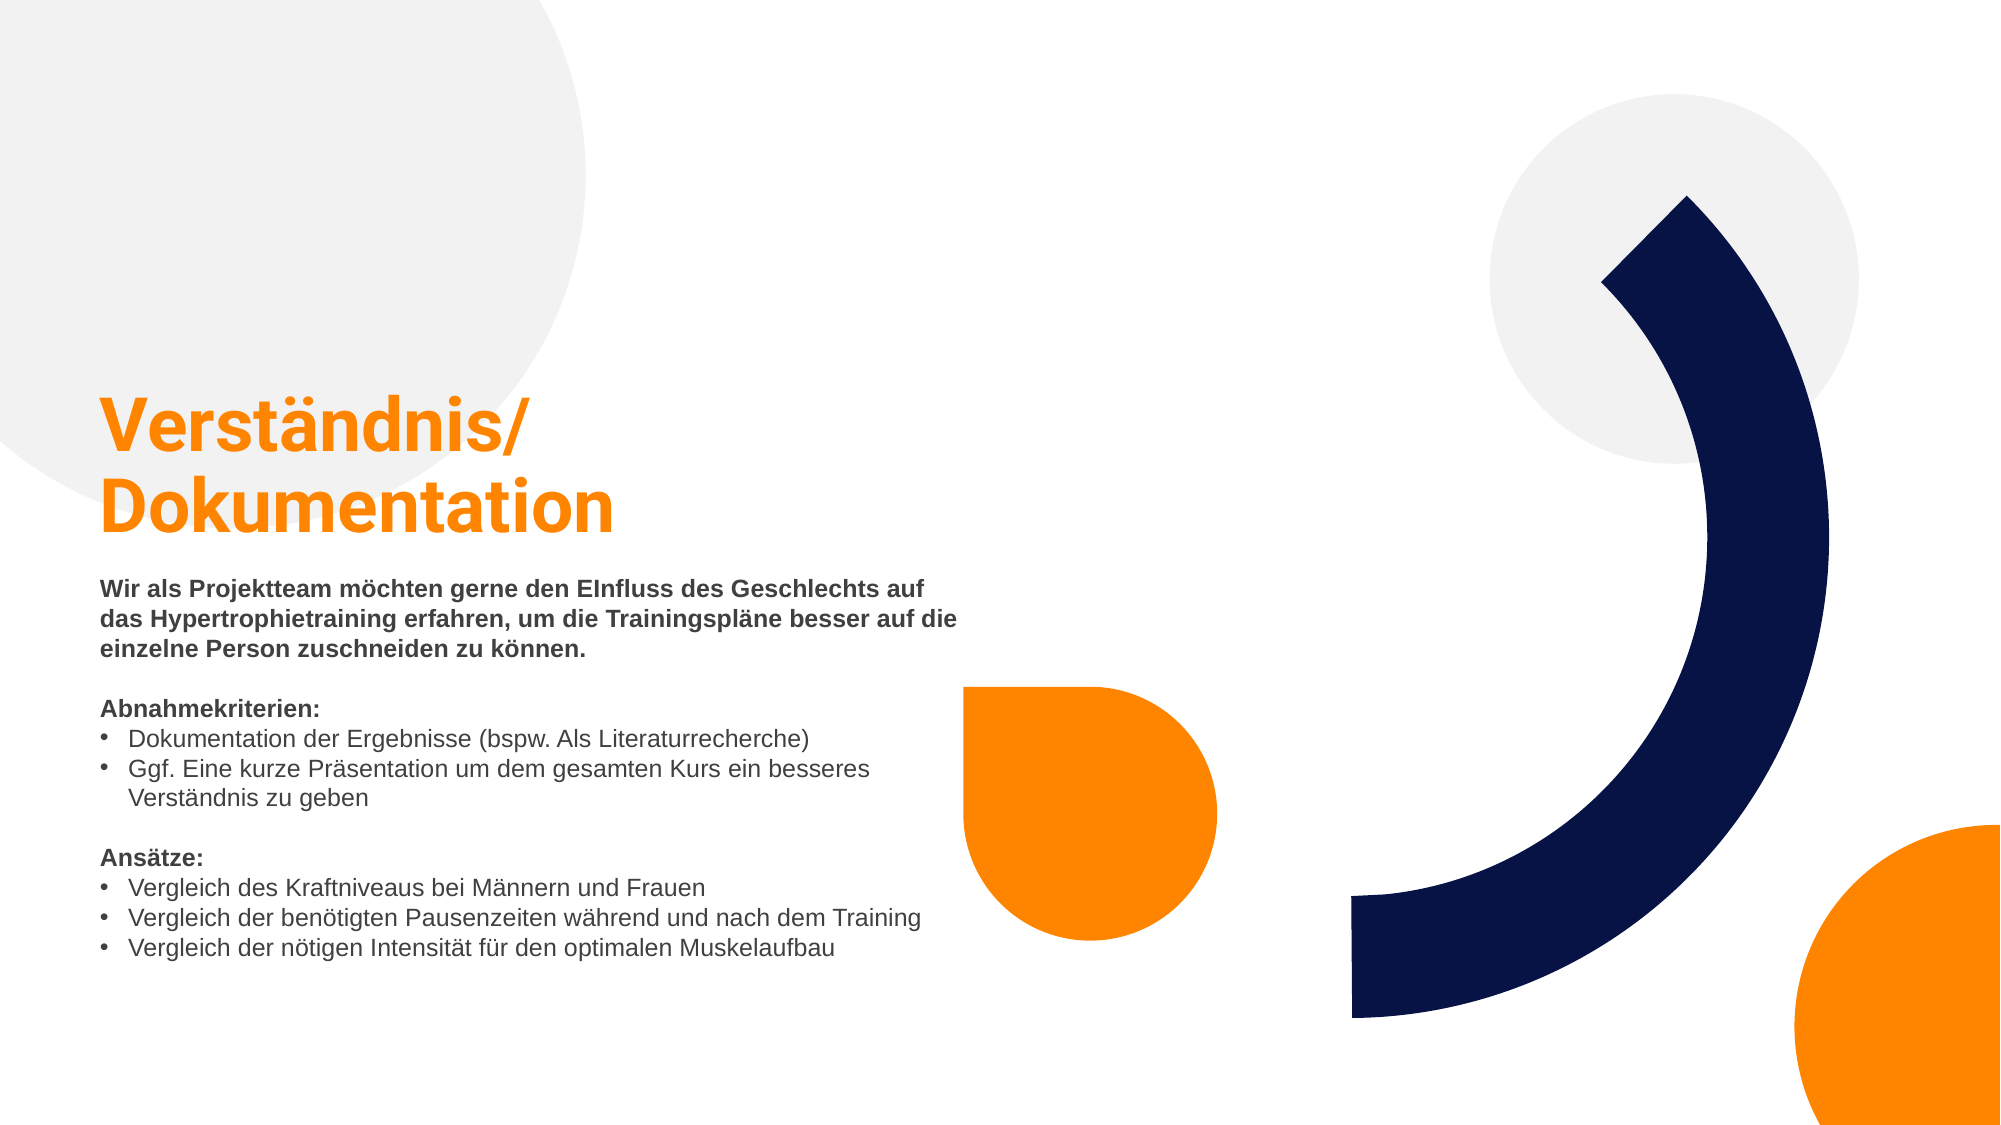

Verständnis/Dokumentation
Wir als Projektteam möchten gerne den EInfluss des Geschlechts auf das Hypertrophietraining erfahren, um die Trainingspläne besser auf die einzelne Person zuschneiden zu können.

Abnahmekriterien:
Dokumentation der Ergebnisse (bspw. Als Literaturrecherche)
Ggf. Eine kurze Präsentation um dem gesamten Kurs ein besseres Verständnis zu geben

Ansätze:
Vergleich des Kraftniveaus bei Männern und Frauen
Vergleich der benötigten Pausenzeiten während und nach dem Training
Vergleich der nötigen Intensität für den optimalen Muskelaufbau